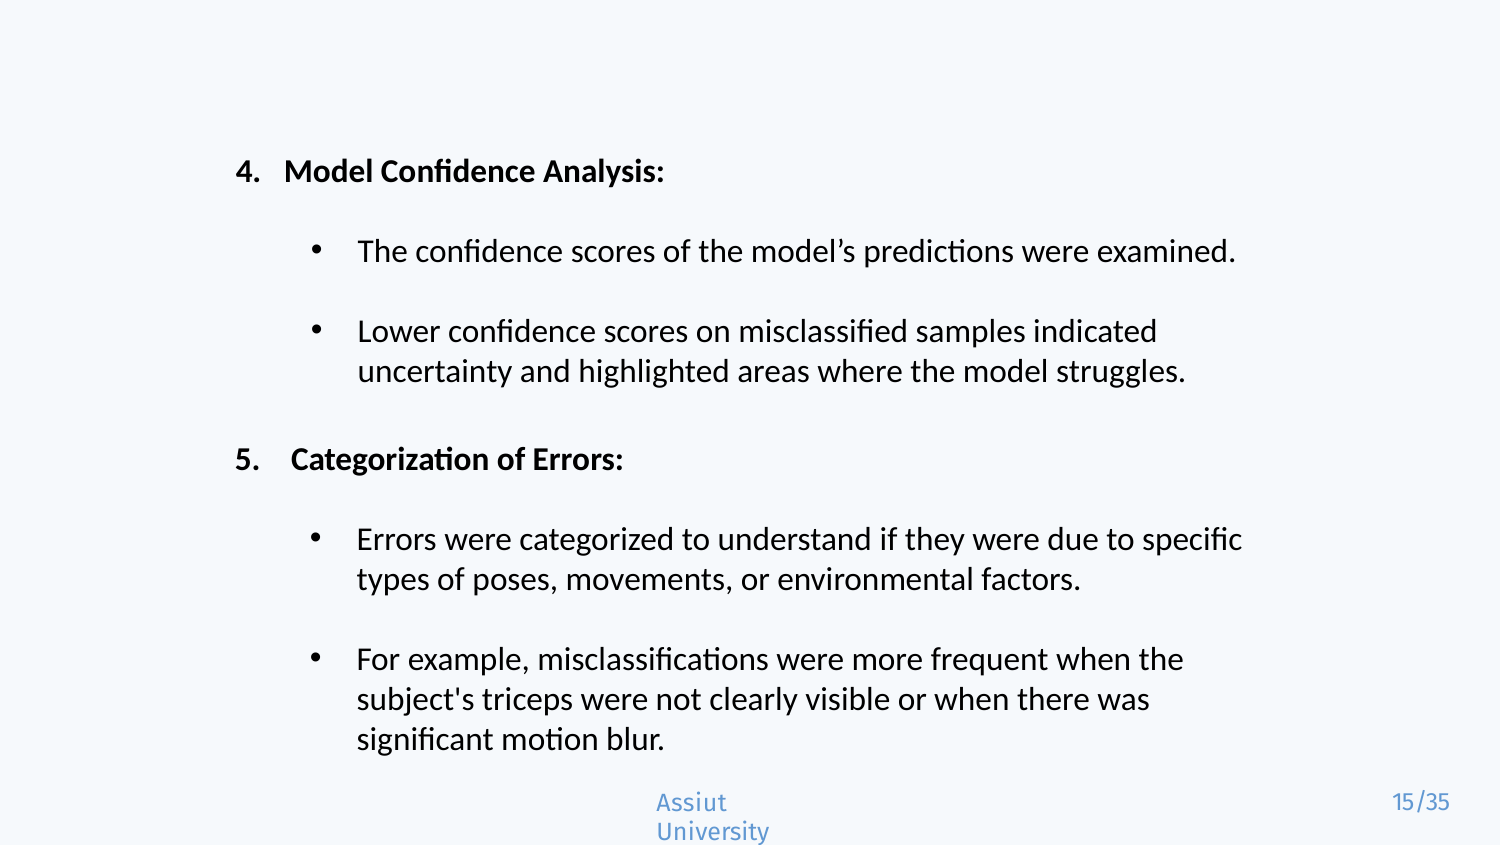

4.   Model Confidence Analysis:

The confidence scores of the model’s predictions were examined.

Lower confidence scores on misclassified samples indicated uncertainty and highlighted areas where the model struggles.

Categorization of Errors:

Errors were categorized to understand if they were due to specific types of poses, movements, or environmental factors.

For example, misclassifications were more frequent when the subject's triceps were not clearly visible or when there was significant motion blur.
Assiut University
15/35